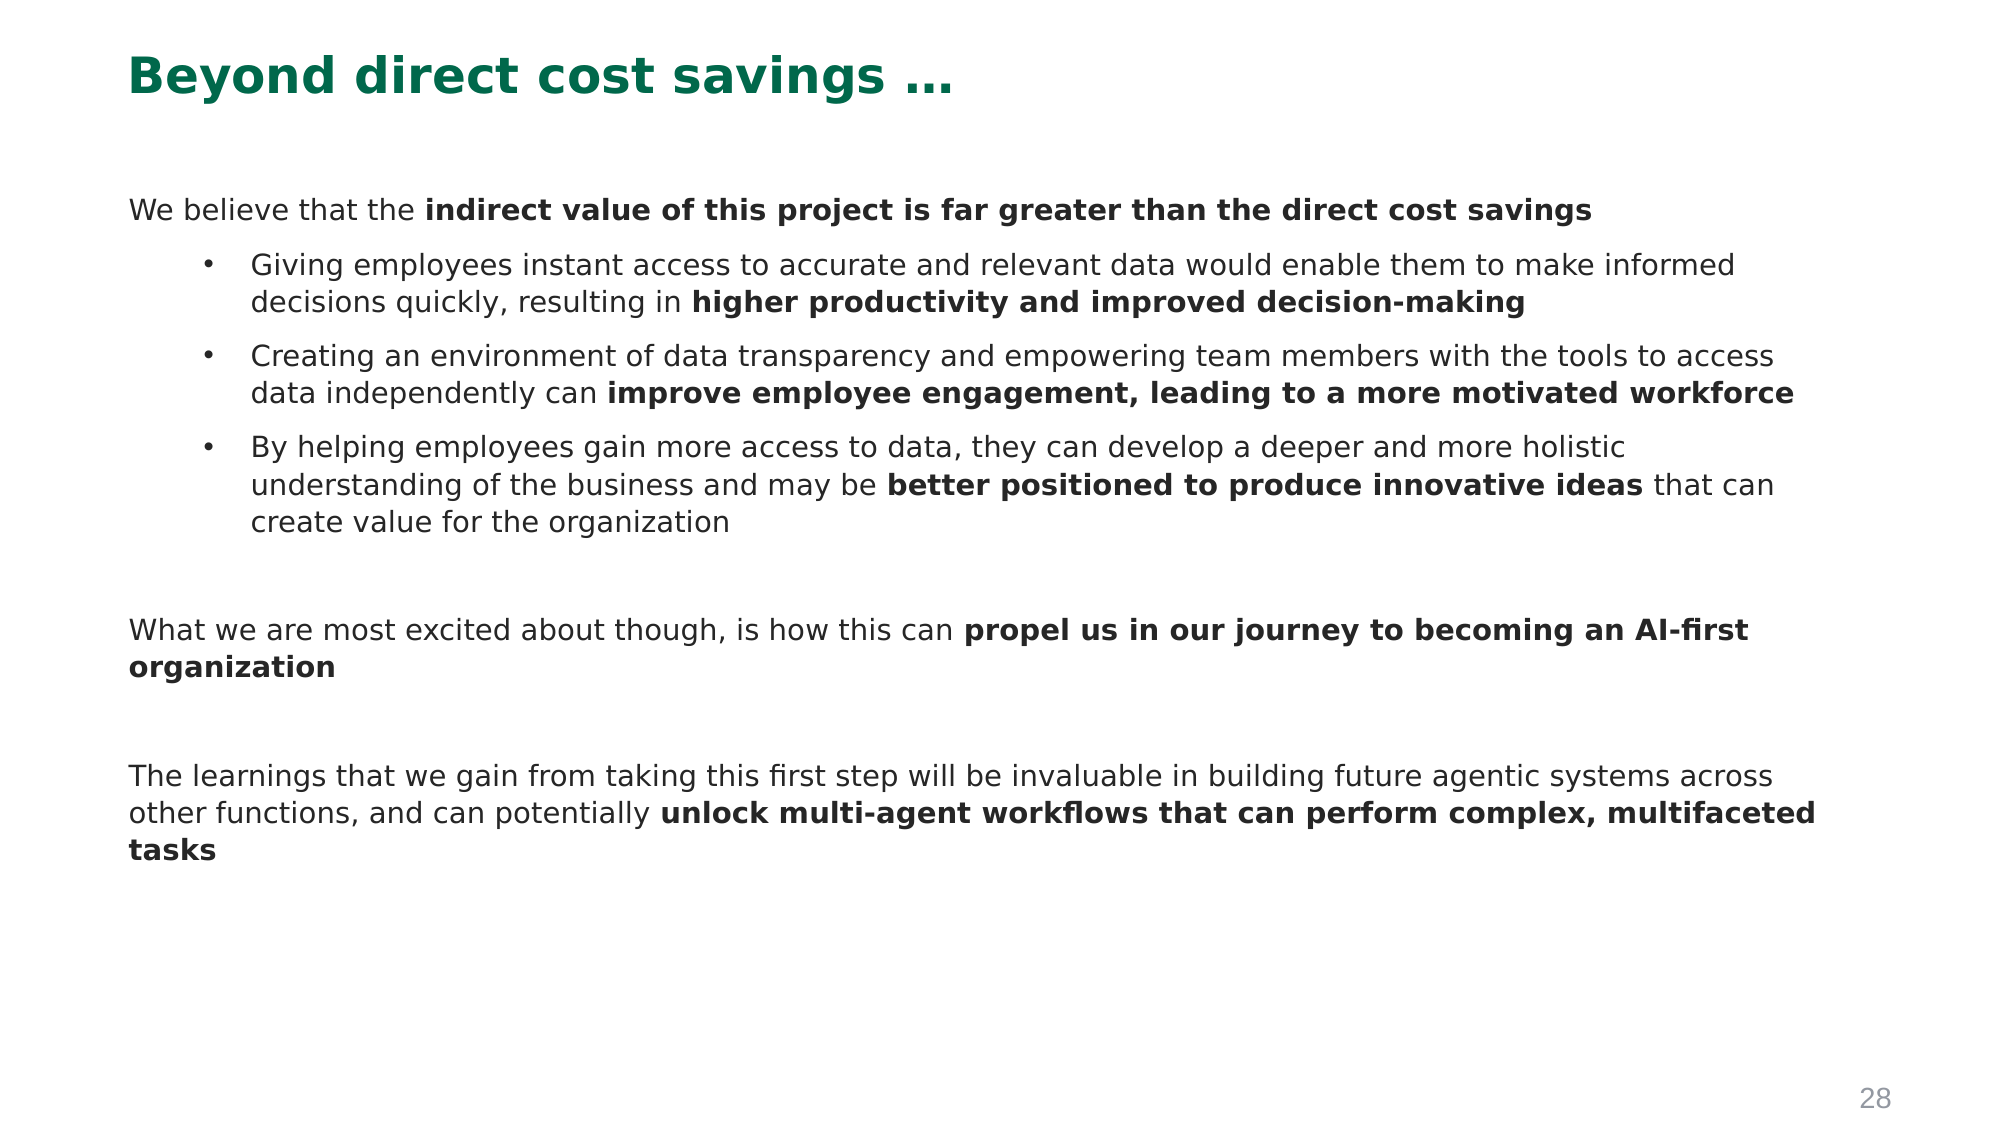

# Beyond direct cost savings …
We believe that the indirect value of this project is far greater than the direct cost savings
Giving employees instant access to accurate and relevant data would enable them to make informed decisions quickly, resulting in higher productivity and improved decision-making
Creating an environment of data transparency and empowering team members with the tools to access data independently can improve employee engagement, leading to a more motivated workforce
By helping employees gain more access to data, they can develop a deeper and more holistic understanding of the business and may be better positioned to produce innovative ideas that can create value for the organization

What we are most excited about though, is how this can propel us in our journey to becoming an AI-first organization

The learnings that we gain from taking this first step will be invaluable in building future agentic systems across other functions, and can potentially unlock multi-agent workflows that can perform complex, multifaceted tasks

28